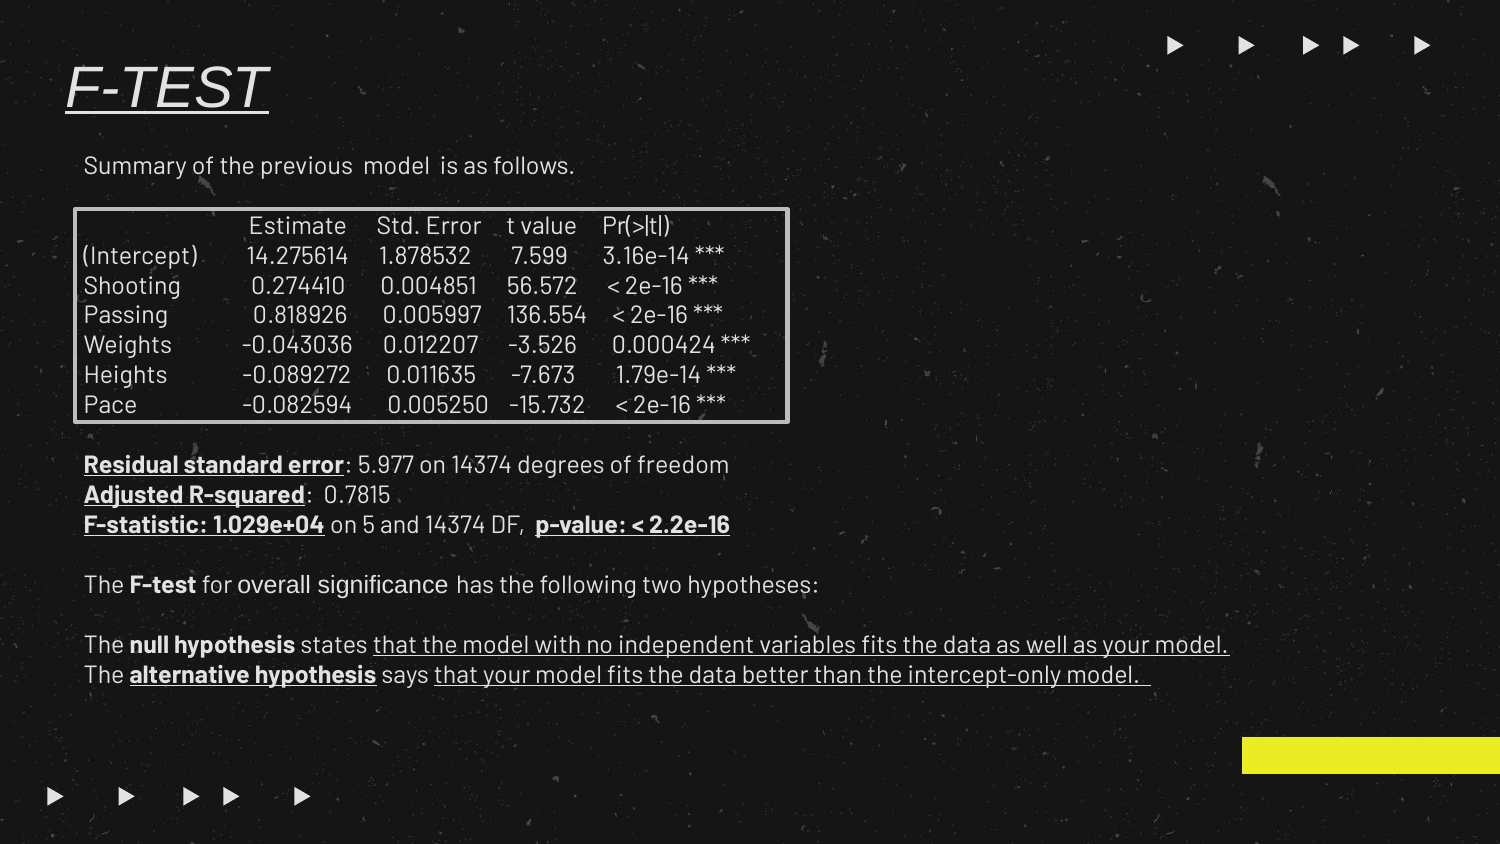

# F-TEST
Summary of the previous  model  is as follows.

                                 Estimate      Std. Error     t value     Pr(>|t|)
(Intercept)          14.275614      1.878532        7.599       3.16e-14 ***
Shooting              0.274410       0.004851      56.572      < 2e-16 ***
Passing                 0.818926       0.005997     136.554     < 2e-16 ***
Weights              -0.043036      0.012207      -3.526       0.000424 ***
Heights               -0.089272       0.011635       -7.673        1.79e-14 ***
Pace                     -0.082594       0.005250    -15.732      < 2e-16 ***

Residual standard error: 5.977 on 14374 degrees of freedom
Adjusted R-squared:  0.7815
F-statistic: 1.029e+04 on 5 and 14374 DF,  p-value: < 2.2e-16

The F-test for overall significance has the following two hypotheses:

The null hypothesis states that the model with no independent variables fits the data as well as your model.
The alternative hypothesis says that your model fits the data better than the intercept-only model.